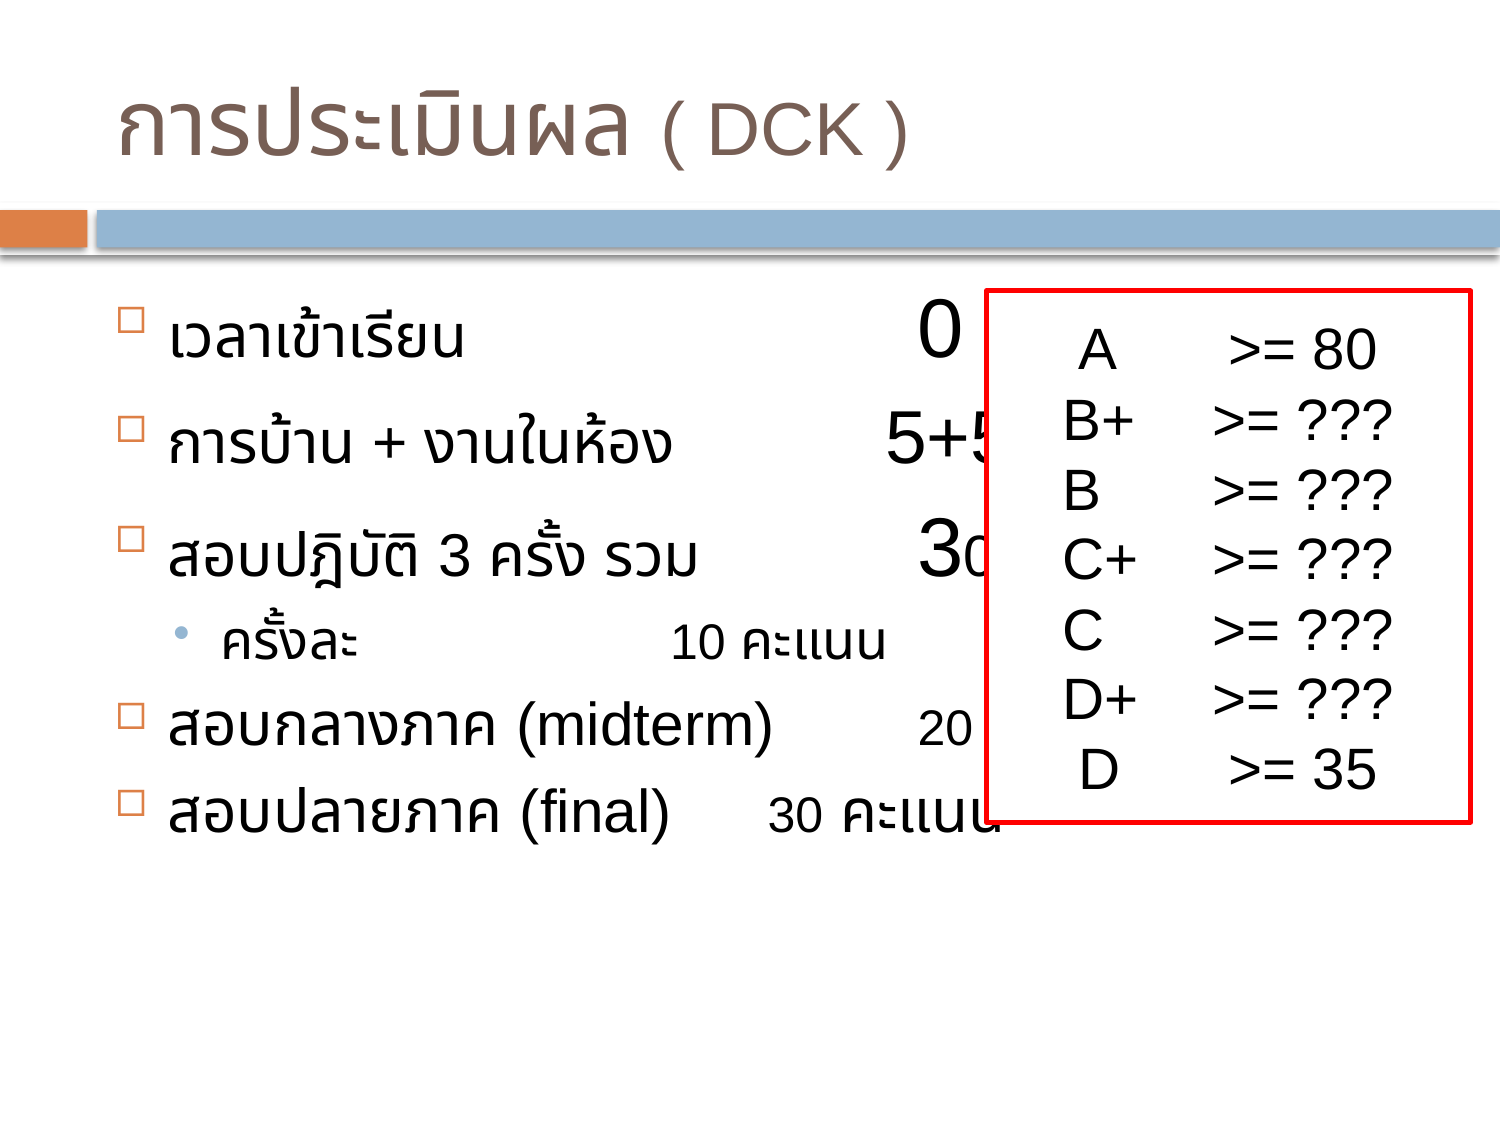

# การประเมินผล ( DCK )
เวลาเข้าเรียน			0 คะแนน
การบ้าน + งานในห้อง	       5+5 คะแนน
สอบปฎิบัติ 3 ครั้ง รวม	 	30 คะแนน
ครั้งละ			10 คะแนน
สอบกลางภาค (midterm)	20 คะแนน
สอบปลายภาค (final)	30 คะแนน

A 	>= 80
B+ 	>= ???
B	>= ???
C+	>= ???
C 	>= ???
D+	>= ???
D	>= 35